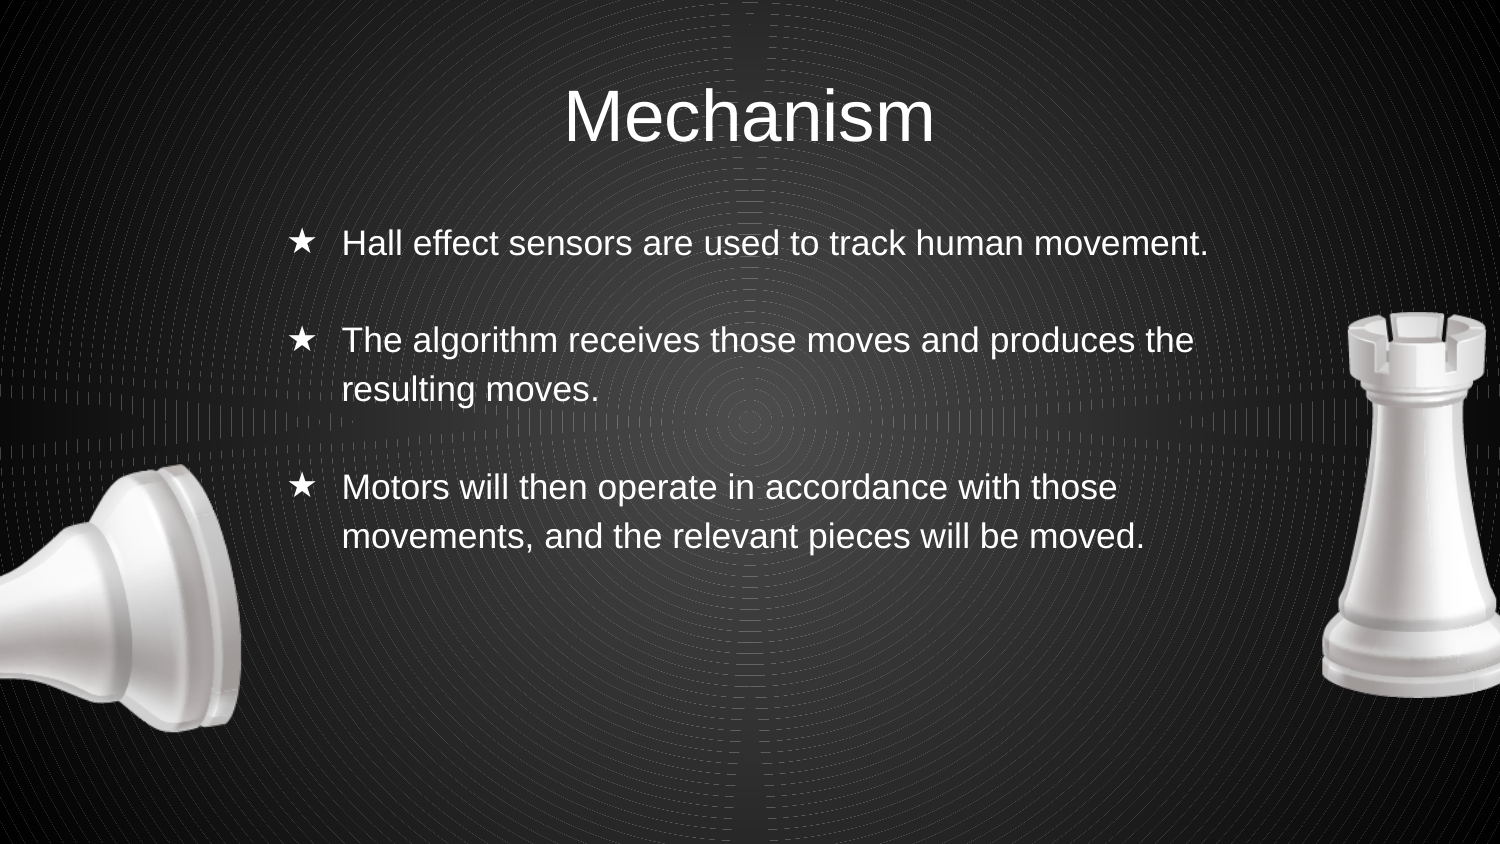

# Mechanism
Hall effect sensors are used to track human movement.

The algorithm receives those moves and produces the resulting moves.

Motors will then operate in accordance with those movements, and the relevant pieces will be moved.